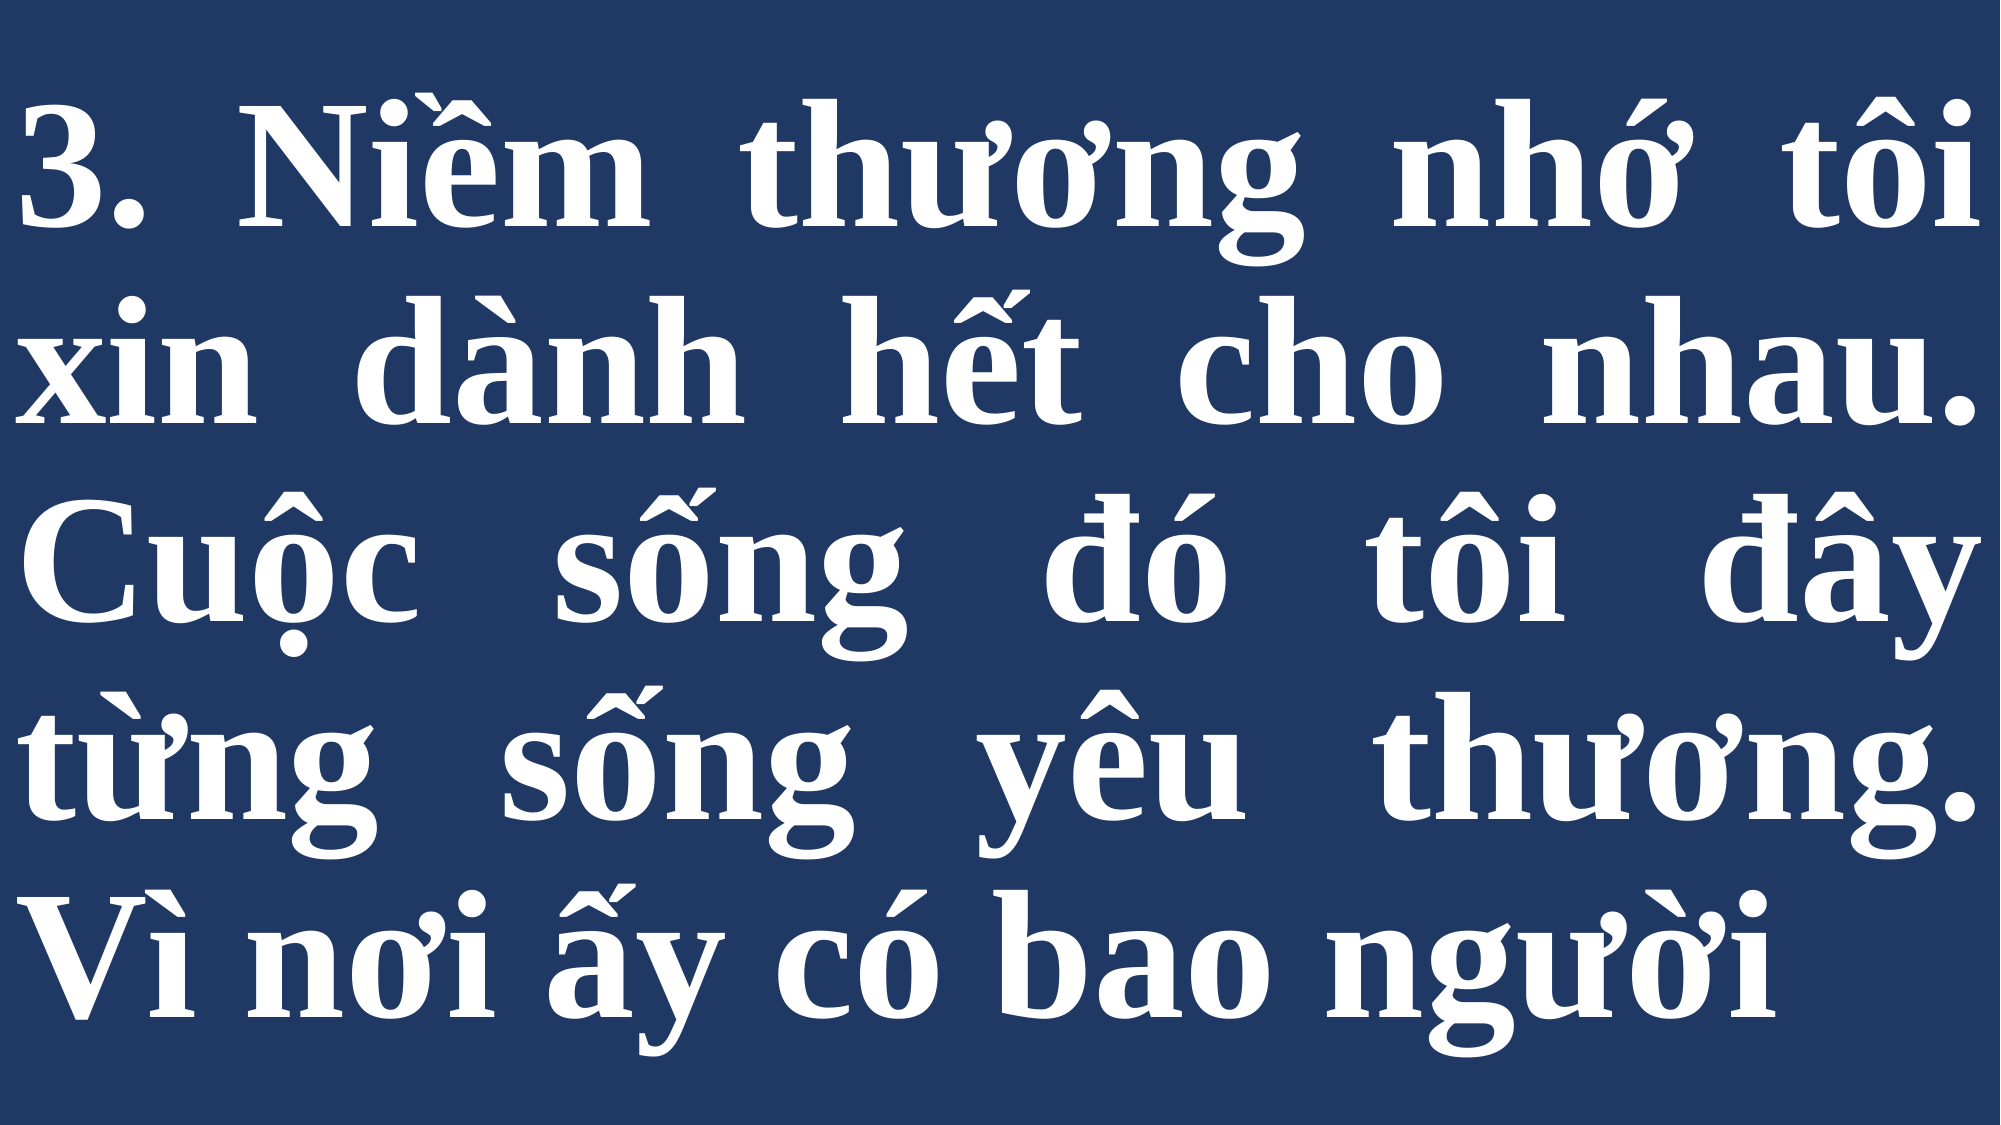

# 3. Niềm thương nhớ tôi xin dành hết cho nhau. Cuộc sống đó tôi đây từng sống yêu thương. Vì nơi ấy có bao người